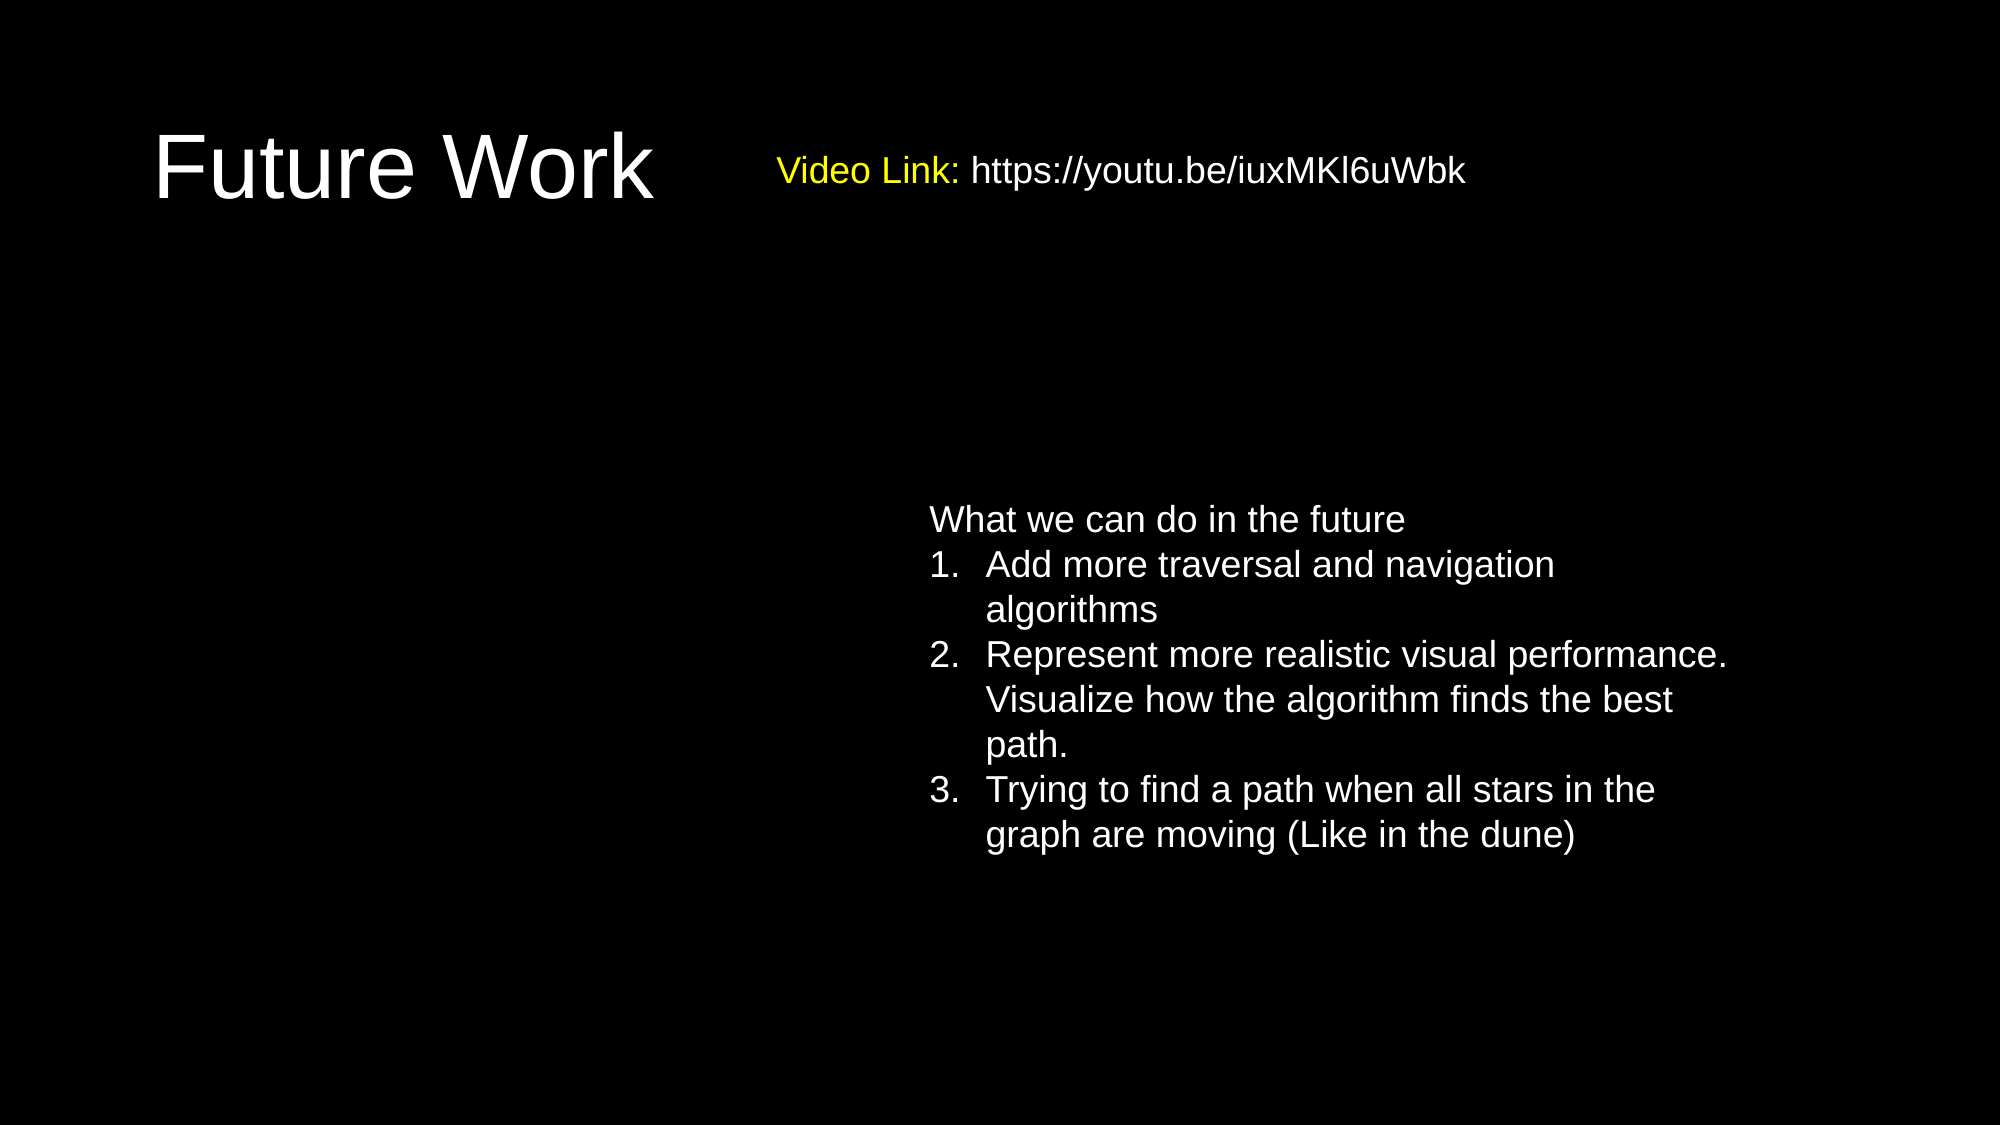

# Future Work
Video Link: https://youtu.be/iuxMKl6uWbk
🧐
What we can do in the future
Add more traversal and navigation algorithms
Represent more realistic visual performance. Visualize how the algorithm finds the best path.
Trying to find a path when all stars in the graph are moving (Like in the dune)